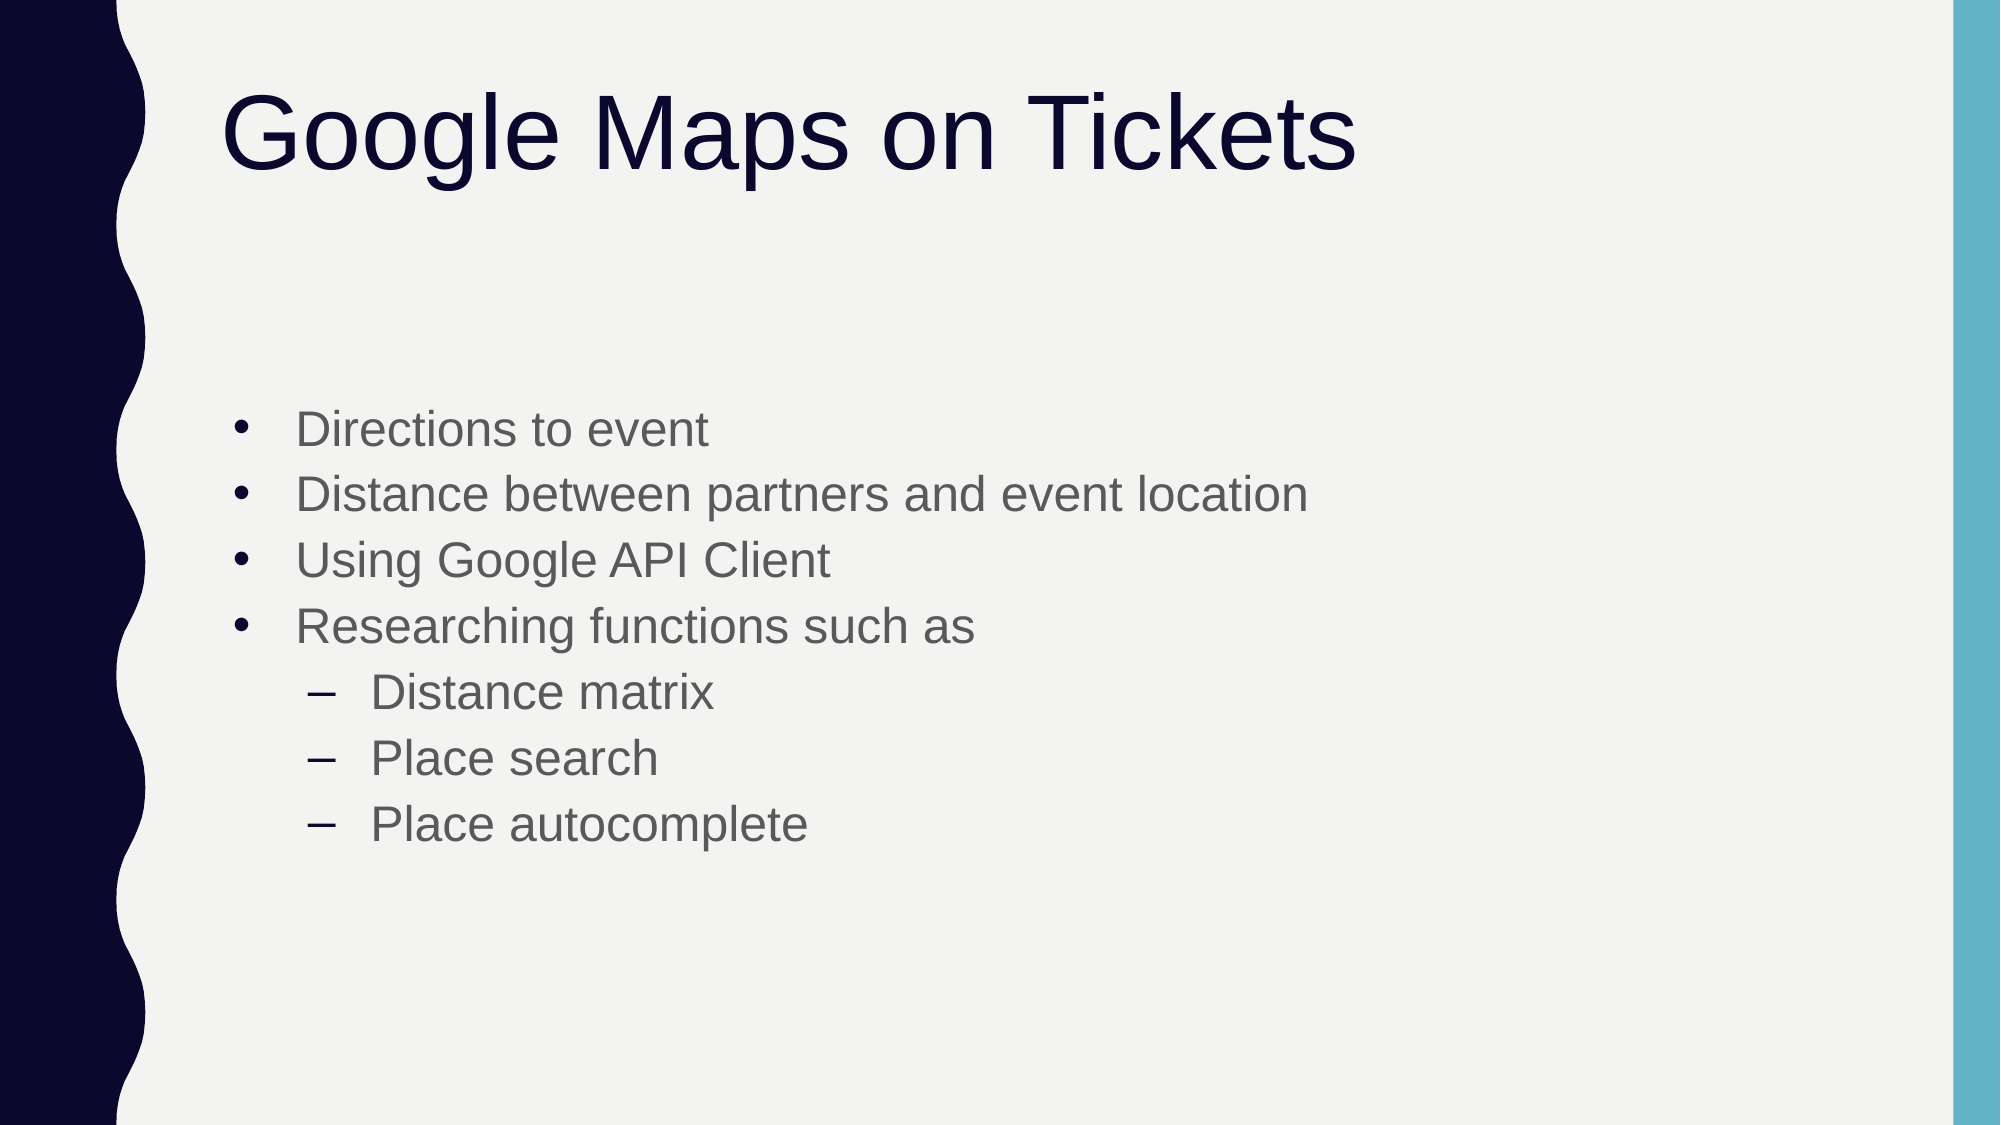

# Google Maps on Tickets

Directions to event
Distance between partners and event location
Using Google API Client
Researching functions such as
Distance matrix
Place search
Place autocomplete